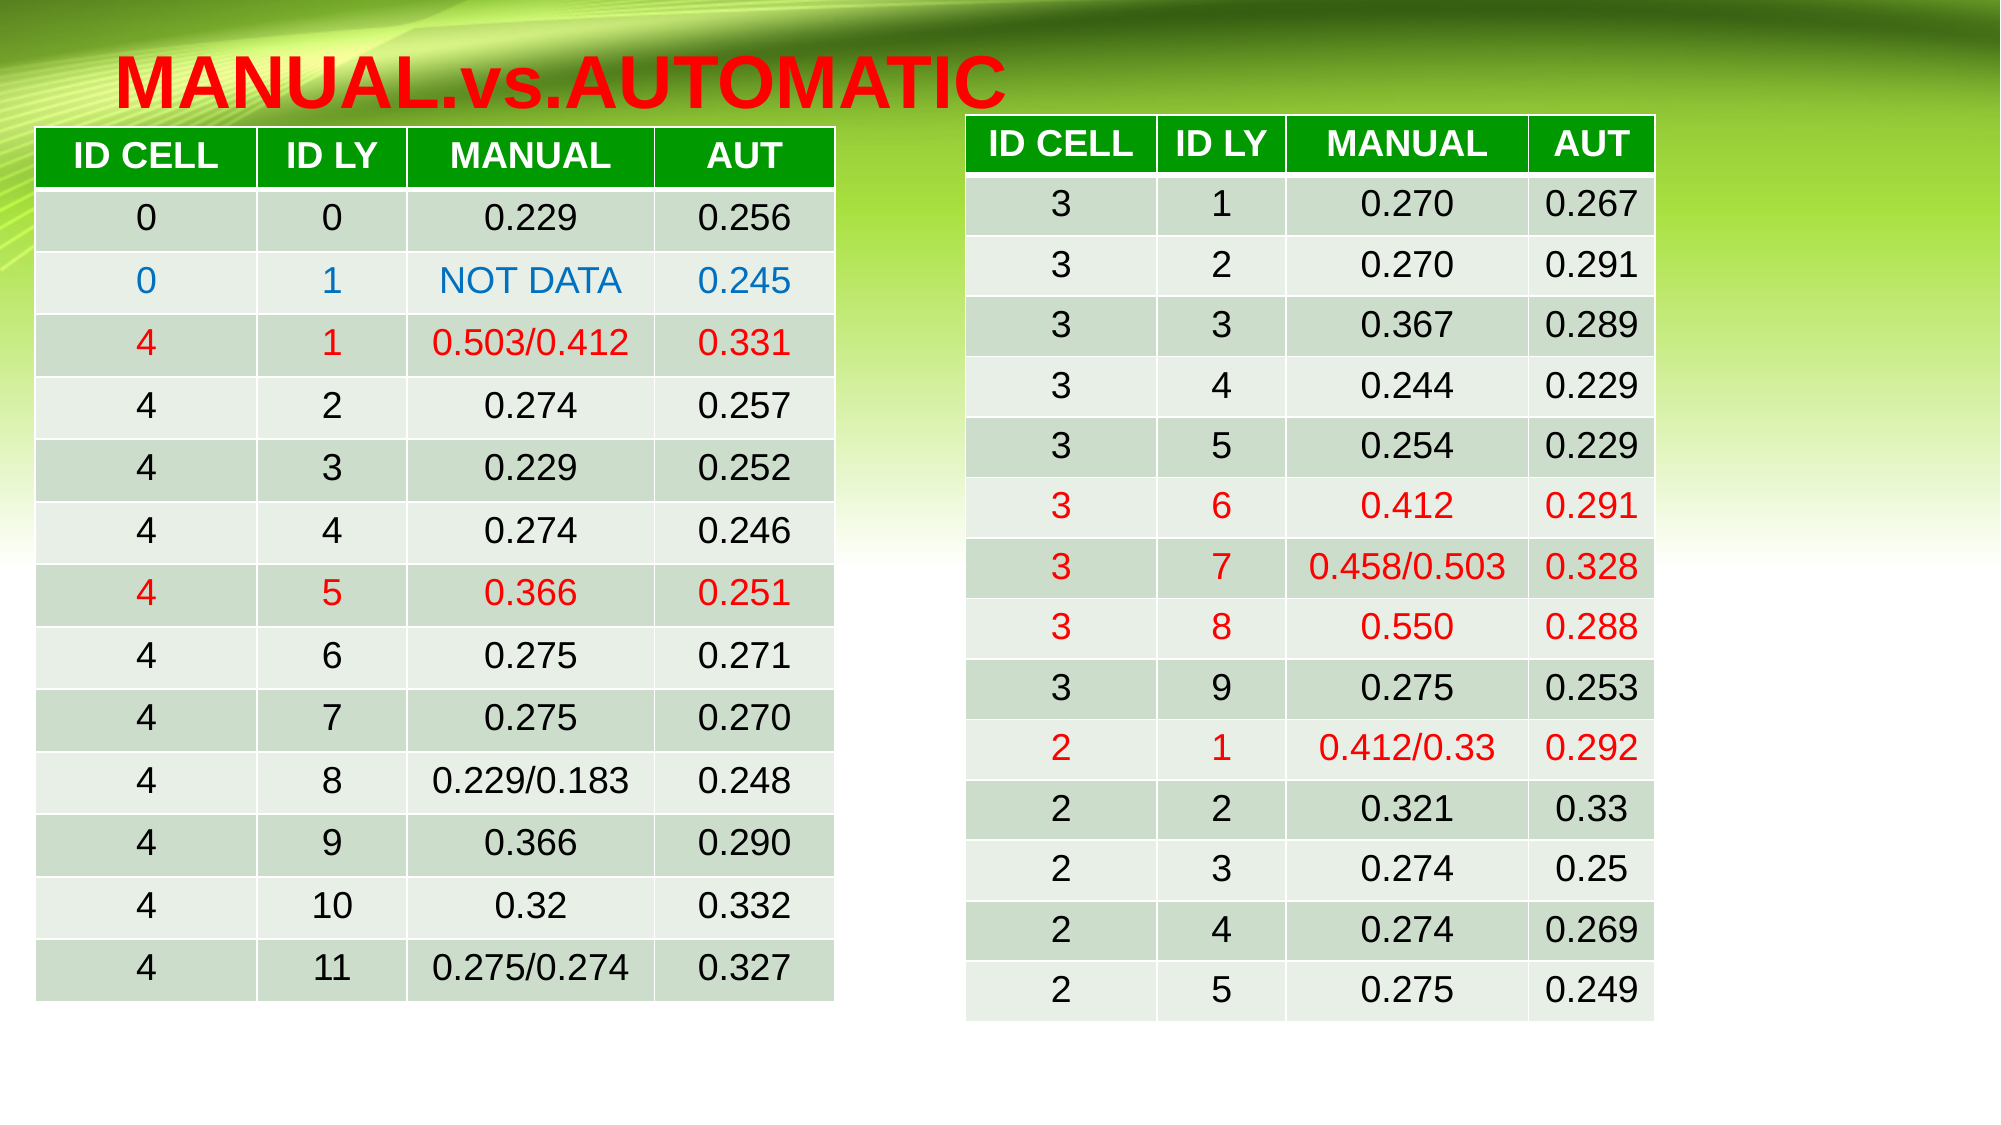

# MANUAL.vs.AUTOMATIC
| ID CELL | ID LY | MANUAL | AUT |
| --- | --- | --- | --- |
| 3 | 1 | 0.270 | 0.267 |
| 3 | 2 | 0.270 | 0.291 |
| 3 | 3 | 0.367 | 0.289 |
| 3 | 4 | 0.244 | 0.229 |
| 3 | 5 | 0.254 | 0.229 |
| 3 | 6 | 0.412 | 0.291 |
| 3 | 7 | 0.458/0.503 | 0.328 |
| 3 | 8 | 0.550 | 0.288 |
| 3 | 9 | 0.275 | 0.253 |
| 2 | 1 | 0.412/0.33 | 0.292 |
| 2 | 2 | 0.321 | 0.33 |
| 2 | 3 | 0.274 | 0.25 |
| 2 | 4 | 0.274 | 0.269 |
| 2 | 5 | 0.275 | 0.249 |
| ID CELL | ID LY | MANUAL | AUT |
| --- | --- | --- | --- |
| 0 | 0 | 0.229 | 0.256 |
| 0 | 1 | NOT DATA | 0.245 |
| 4 | 1 | 0.503/0.412 | 0.331 |
| 4 | 2 | 0.274 | 0.257 |
| 4 | 3 | 0.229 | 0.252 |
| 4 | 4 | 0.274 | 0.246 |
| 4 | 5 | 0.366 | 0.251 |
| 4 | 6 | 0.275 | 0.271 |
| 4 | 7 | 0.275 | 0.270 |
| 4 | 8 | 0.229/0.183 | 0.248 |
| 4 | 9 | 0.366 | 0.290 |
| 4 | 10 | 0.32 | 0.332 |
| 4 | 11 | 0.275/0.274 | 0.327 |